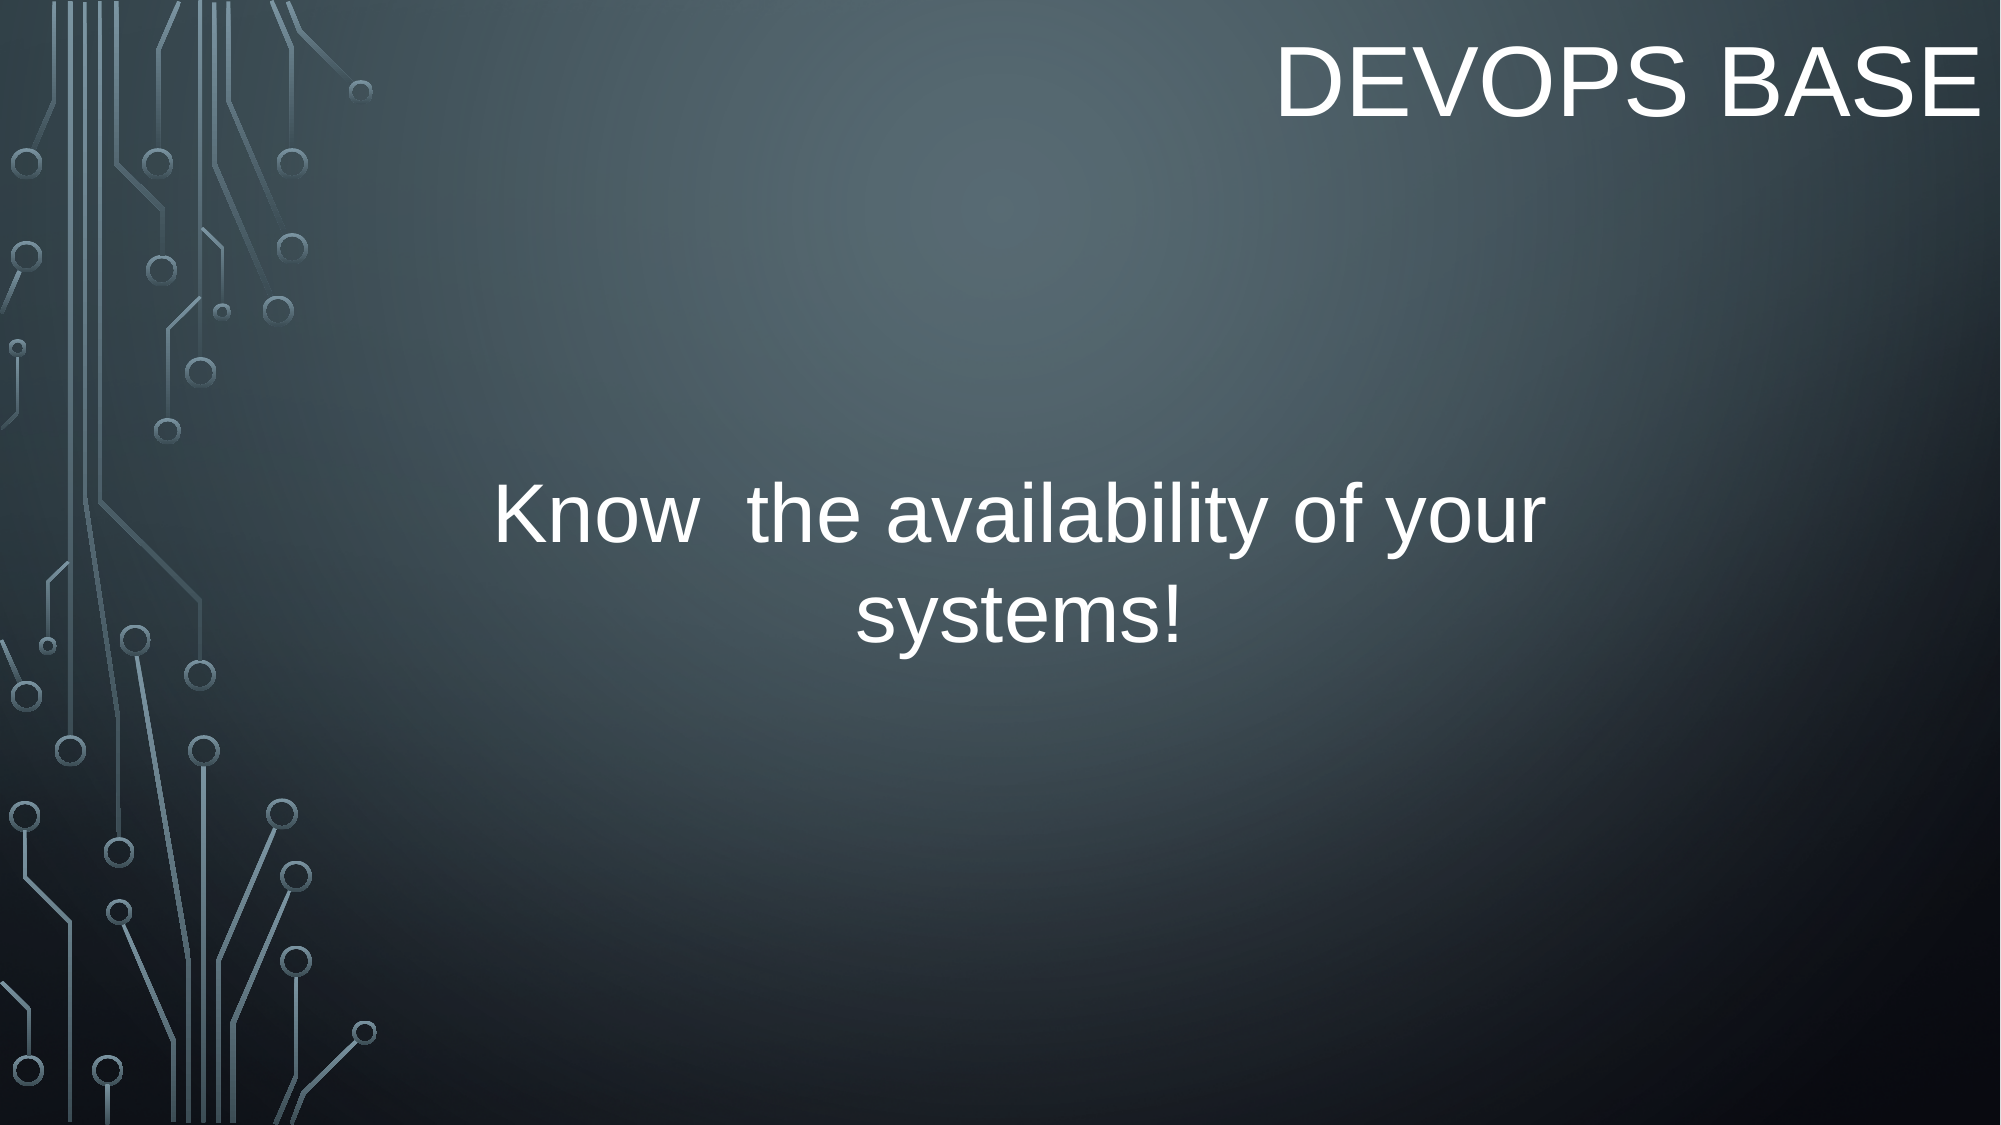

# Devops BASE
Know  the availability of your systems!